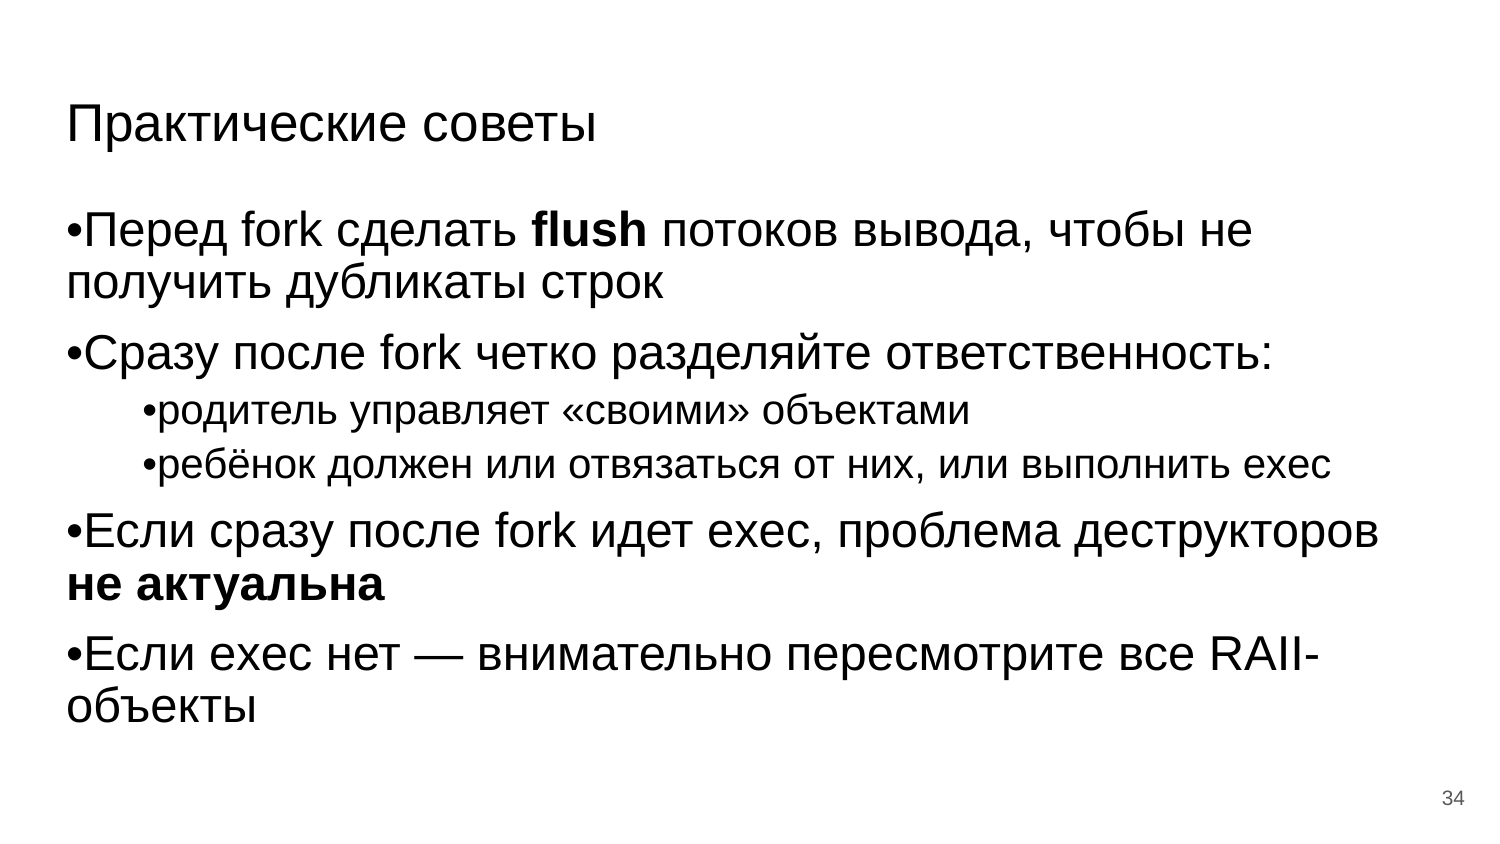

# Практические советы
•Перед fork сделать flush потоков вывода, чтобы не получить дубликаты строк
•Сразу после fork четко разделяйте ответственность:
•родитель управляет «своими» объектами
•ребёнок должен или отвязаться от них, или выполнить exec
•Если сразу после fork идет exec, проблема деструкторов не актуальна
•Если exec нет — внимательно пересмотрите все RAII-объекты
34